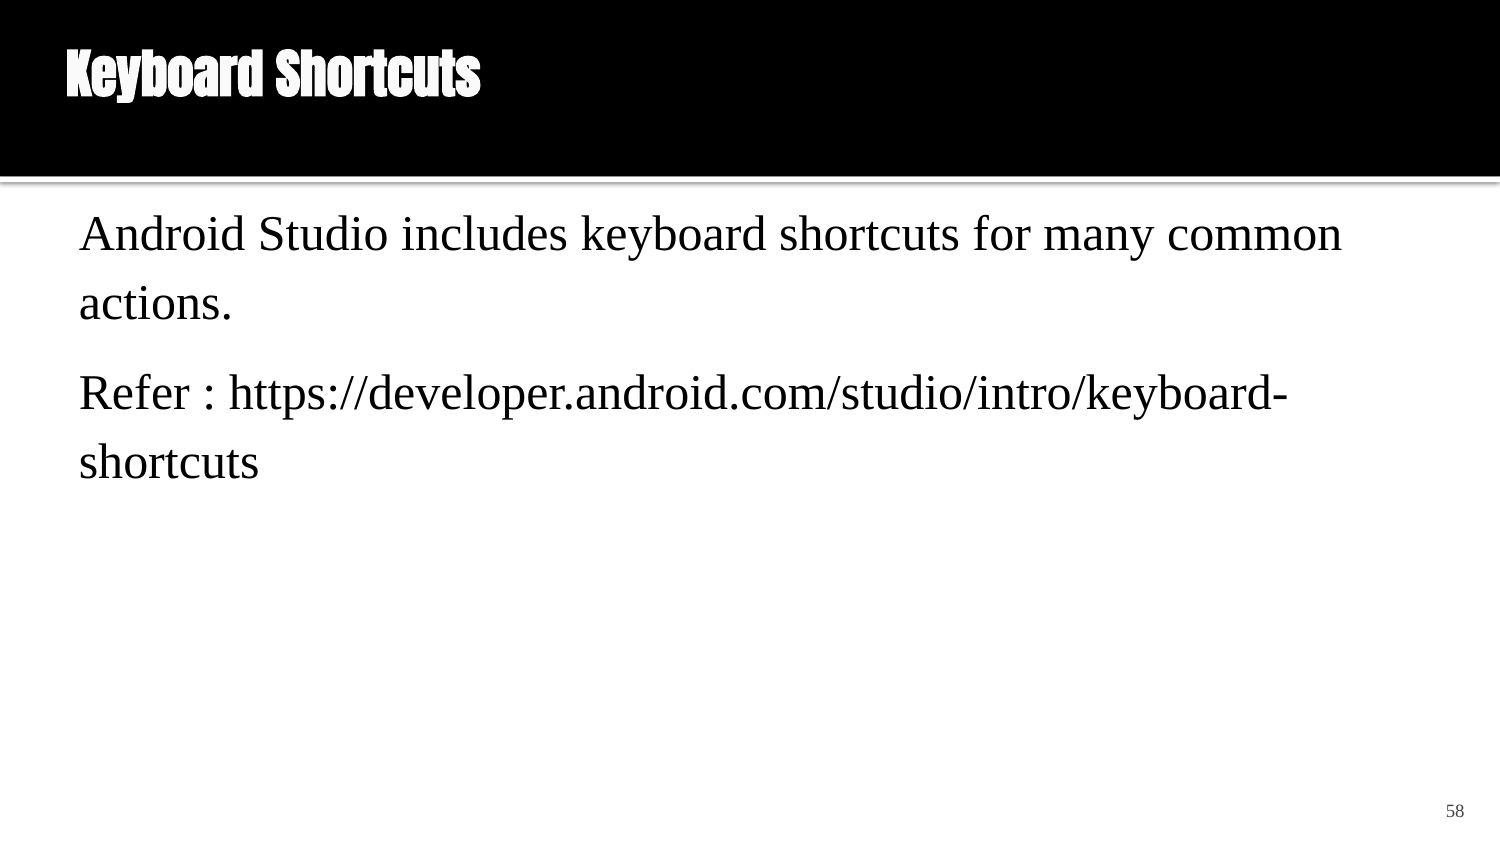

# Keyboard Shortcuts
Android Studio includes keyboard shortcuts for many common actions.
Refer : https://developer.android.com/studio/intro/keyboard-shortcuts
58